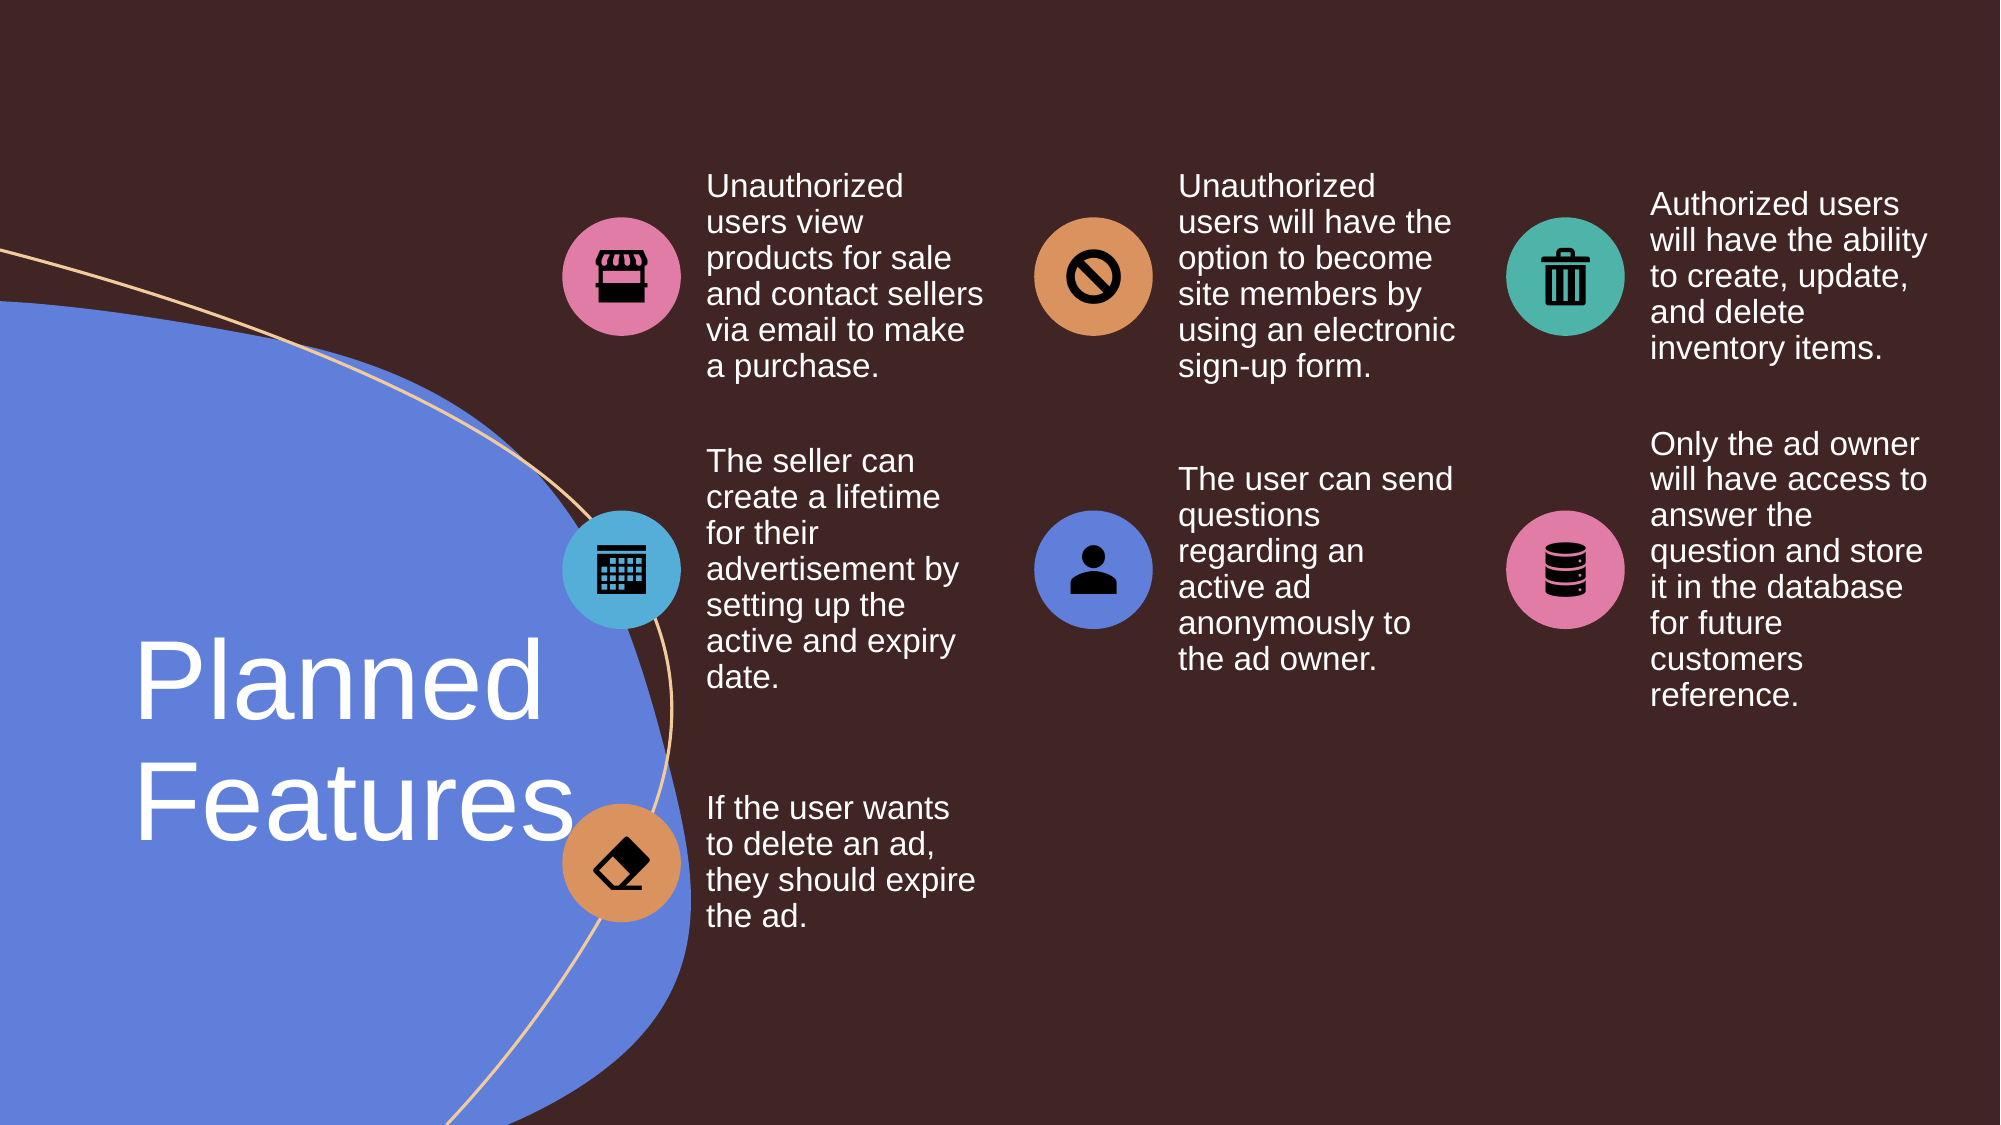

Unauthorized users view products for sale and contact sellers via email to make a purchase.
Unauthorized users will have the option to become site members by using an electronic sign-up form.
Authorized users will have the ability to create, update, and delete inventory items.
The seller can create a lifetime for their advertisement by setting up the active and expiry date.
The user can send questions regarding an active ad anonymously to the ad owner.
Only the ad owner will have access to answer the question and store it in the database for future customers reference.
If the user wants to delete an ad, they should expire the ad.

# Planned Features